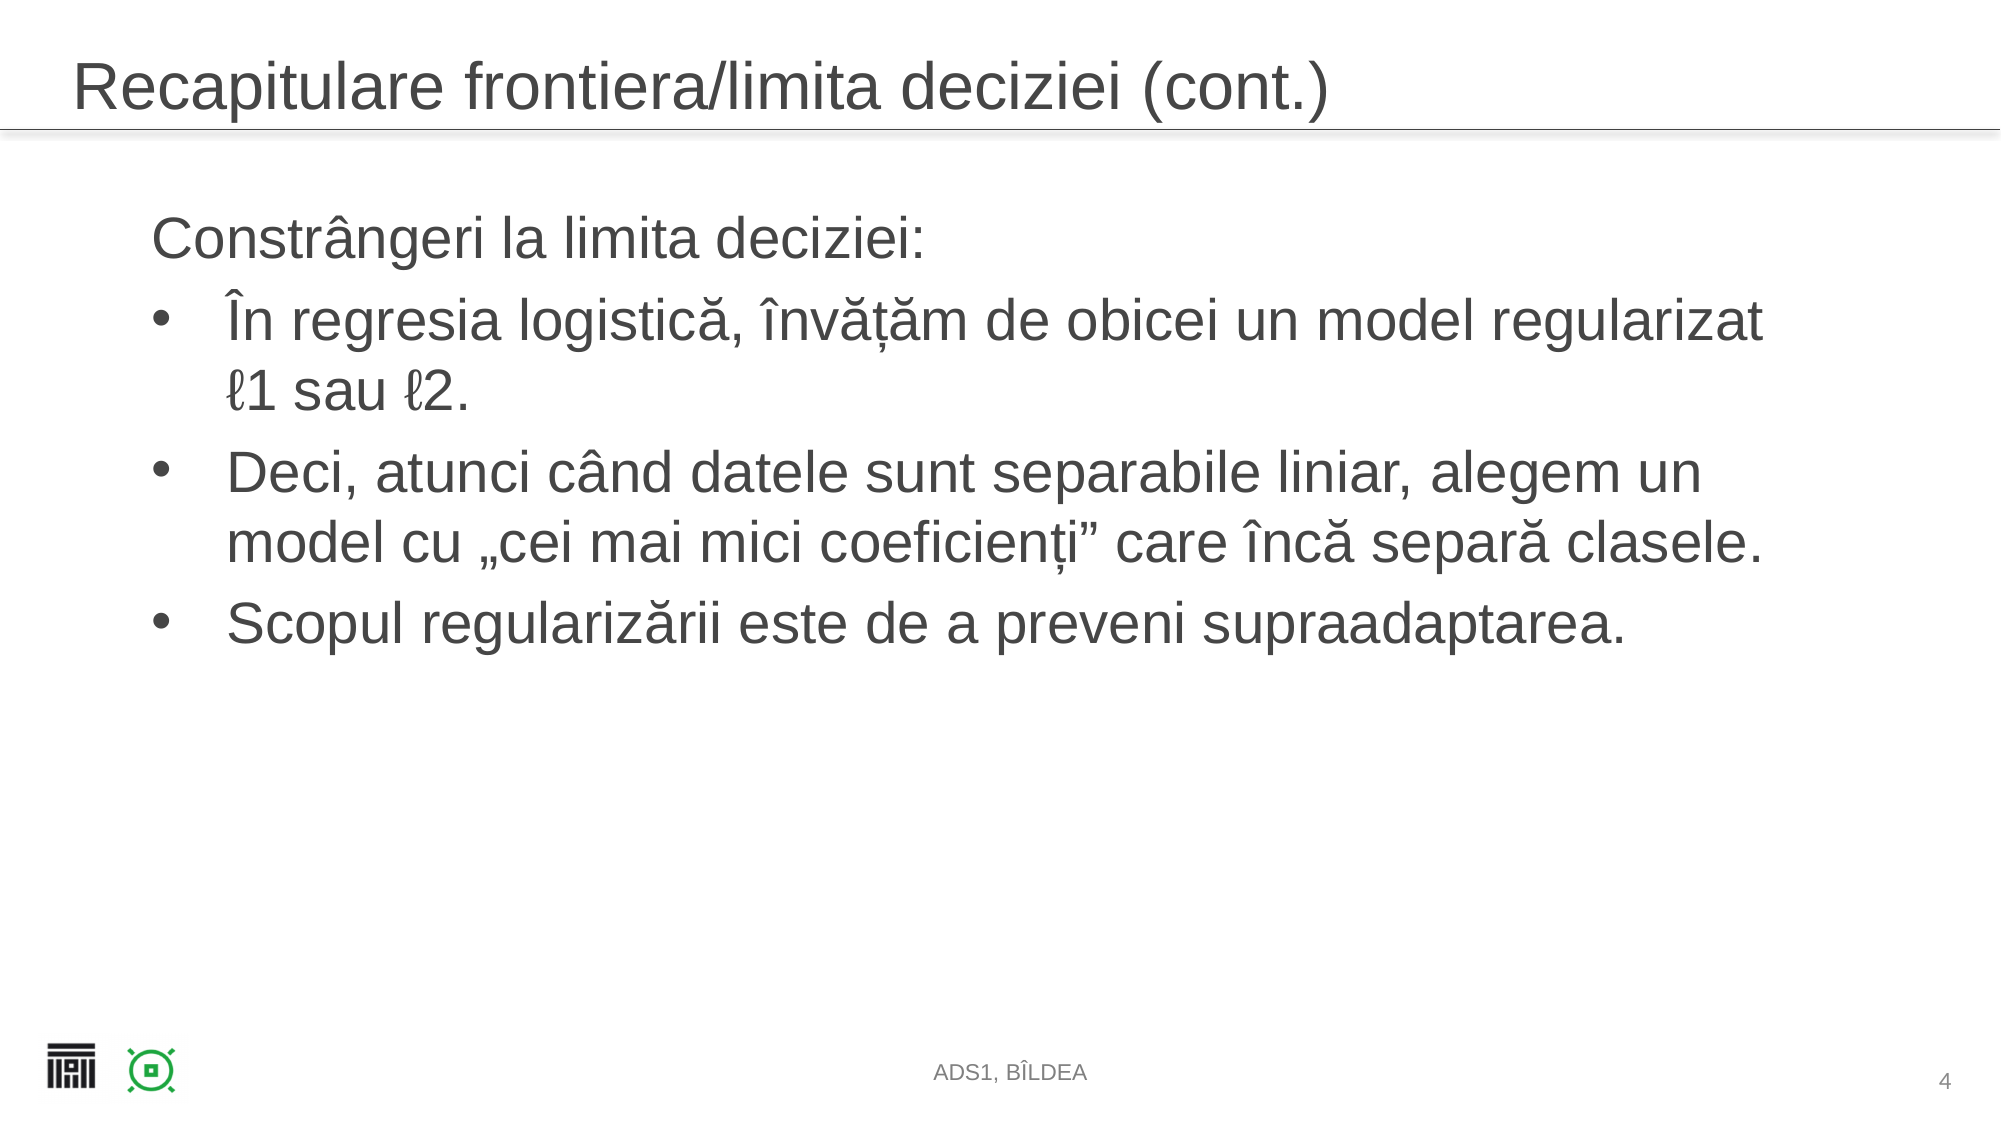

# Recapitulare frontiera/limita deciziei (cont.)
Constrângeri la limita deciziei:
În regresia logistică, învățăm de obicei un model regularizat ℓ1 sau ℓ2.
Deci, atunci când datele sunt separabile liniar, alegem un model cu „cei mai mici coeficienți” care încă separă clasele.
Scopul regularizării este de a preveni supraadaptarea.
4